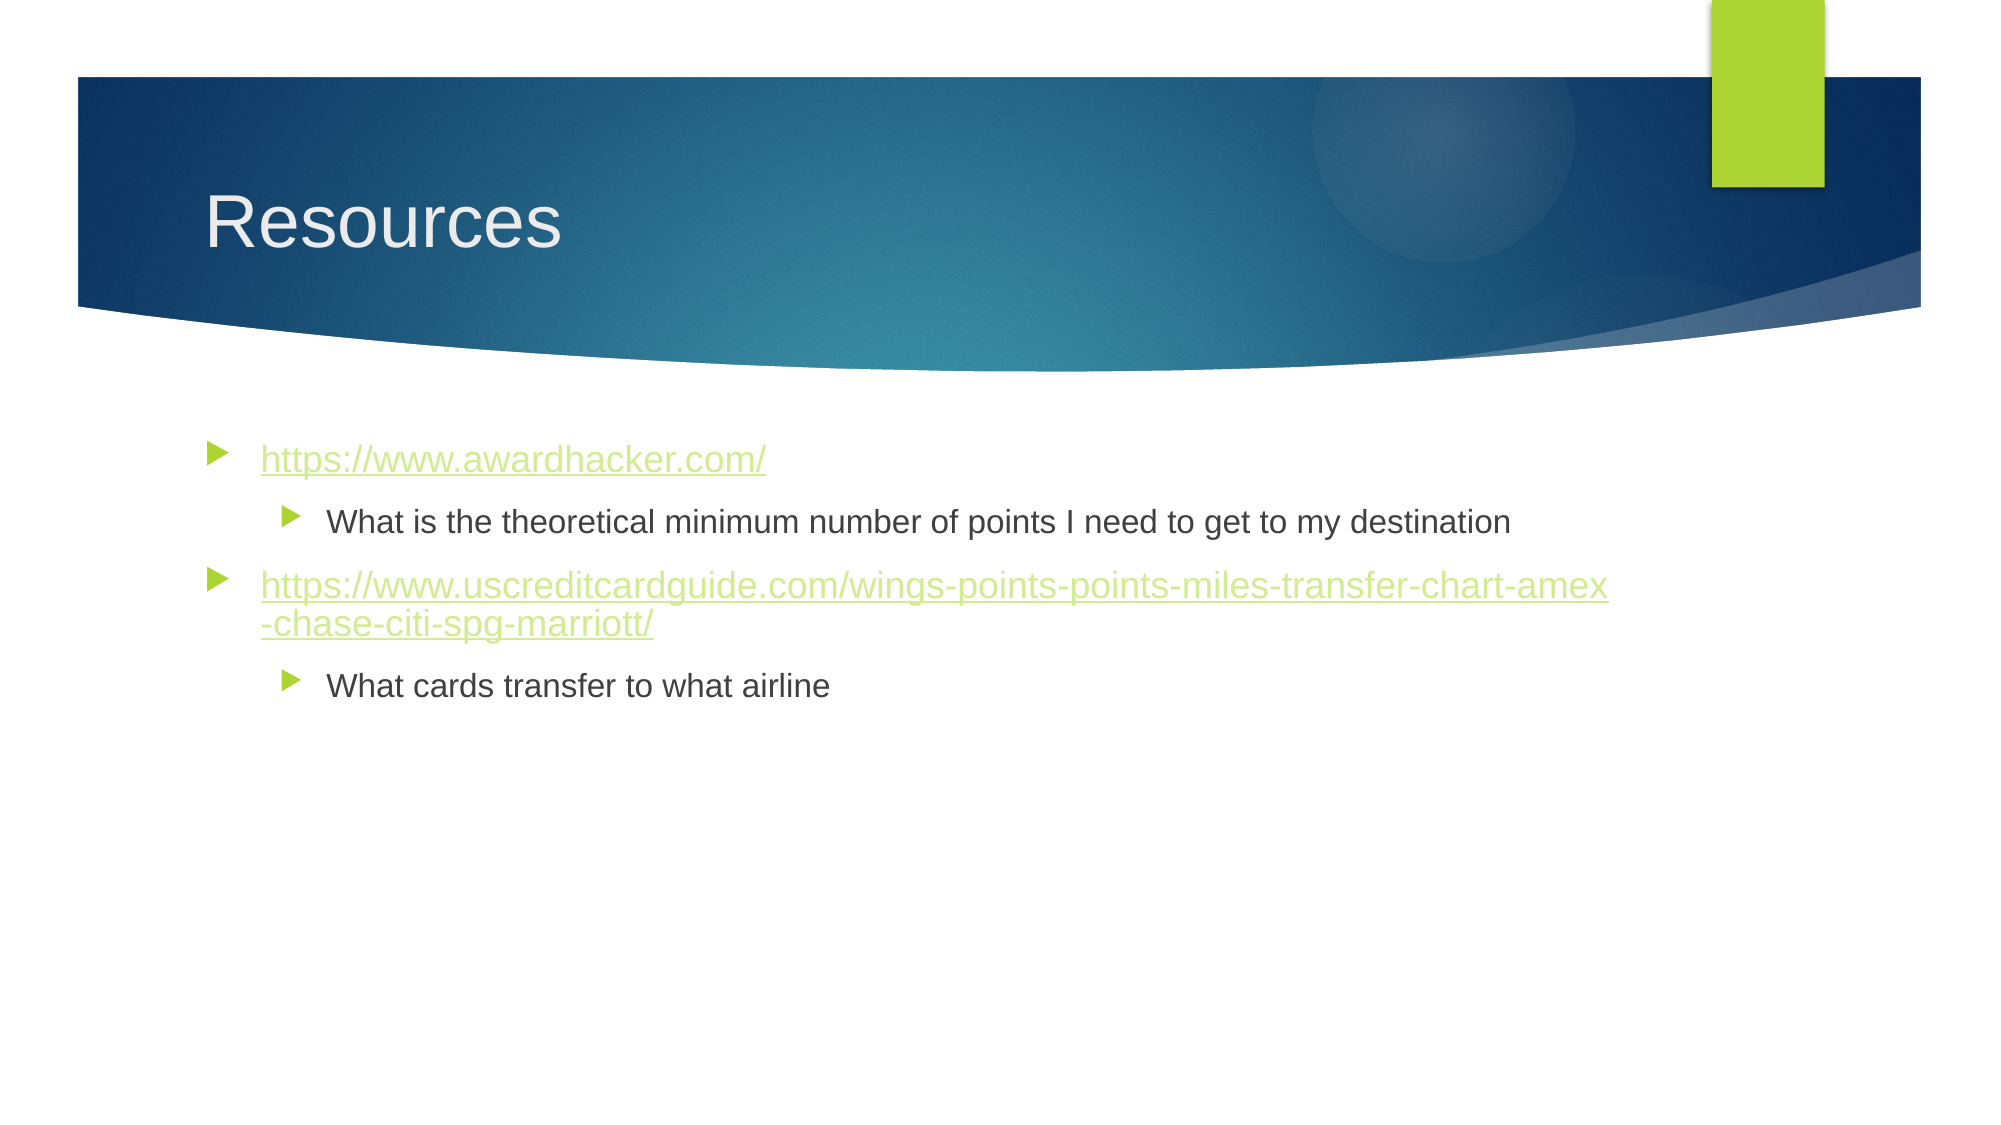

# Resources
https://www.awardhacker.com/
What is the theoretical minimum number of points I need to get to my destination
https://www.uscreditcardguide.com/wings-points-points-miles-transfer-chart-amex-chase-citi-spg-marriott/
What cards transfer to what airline